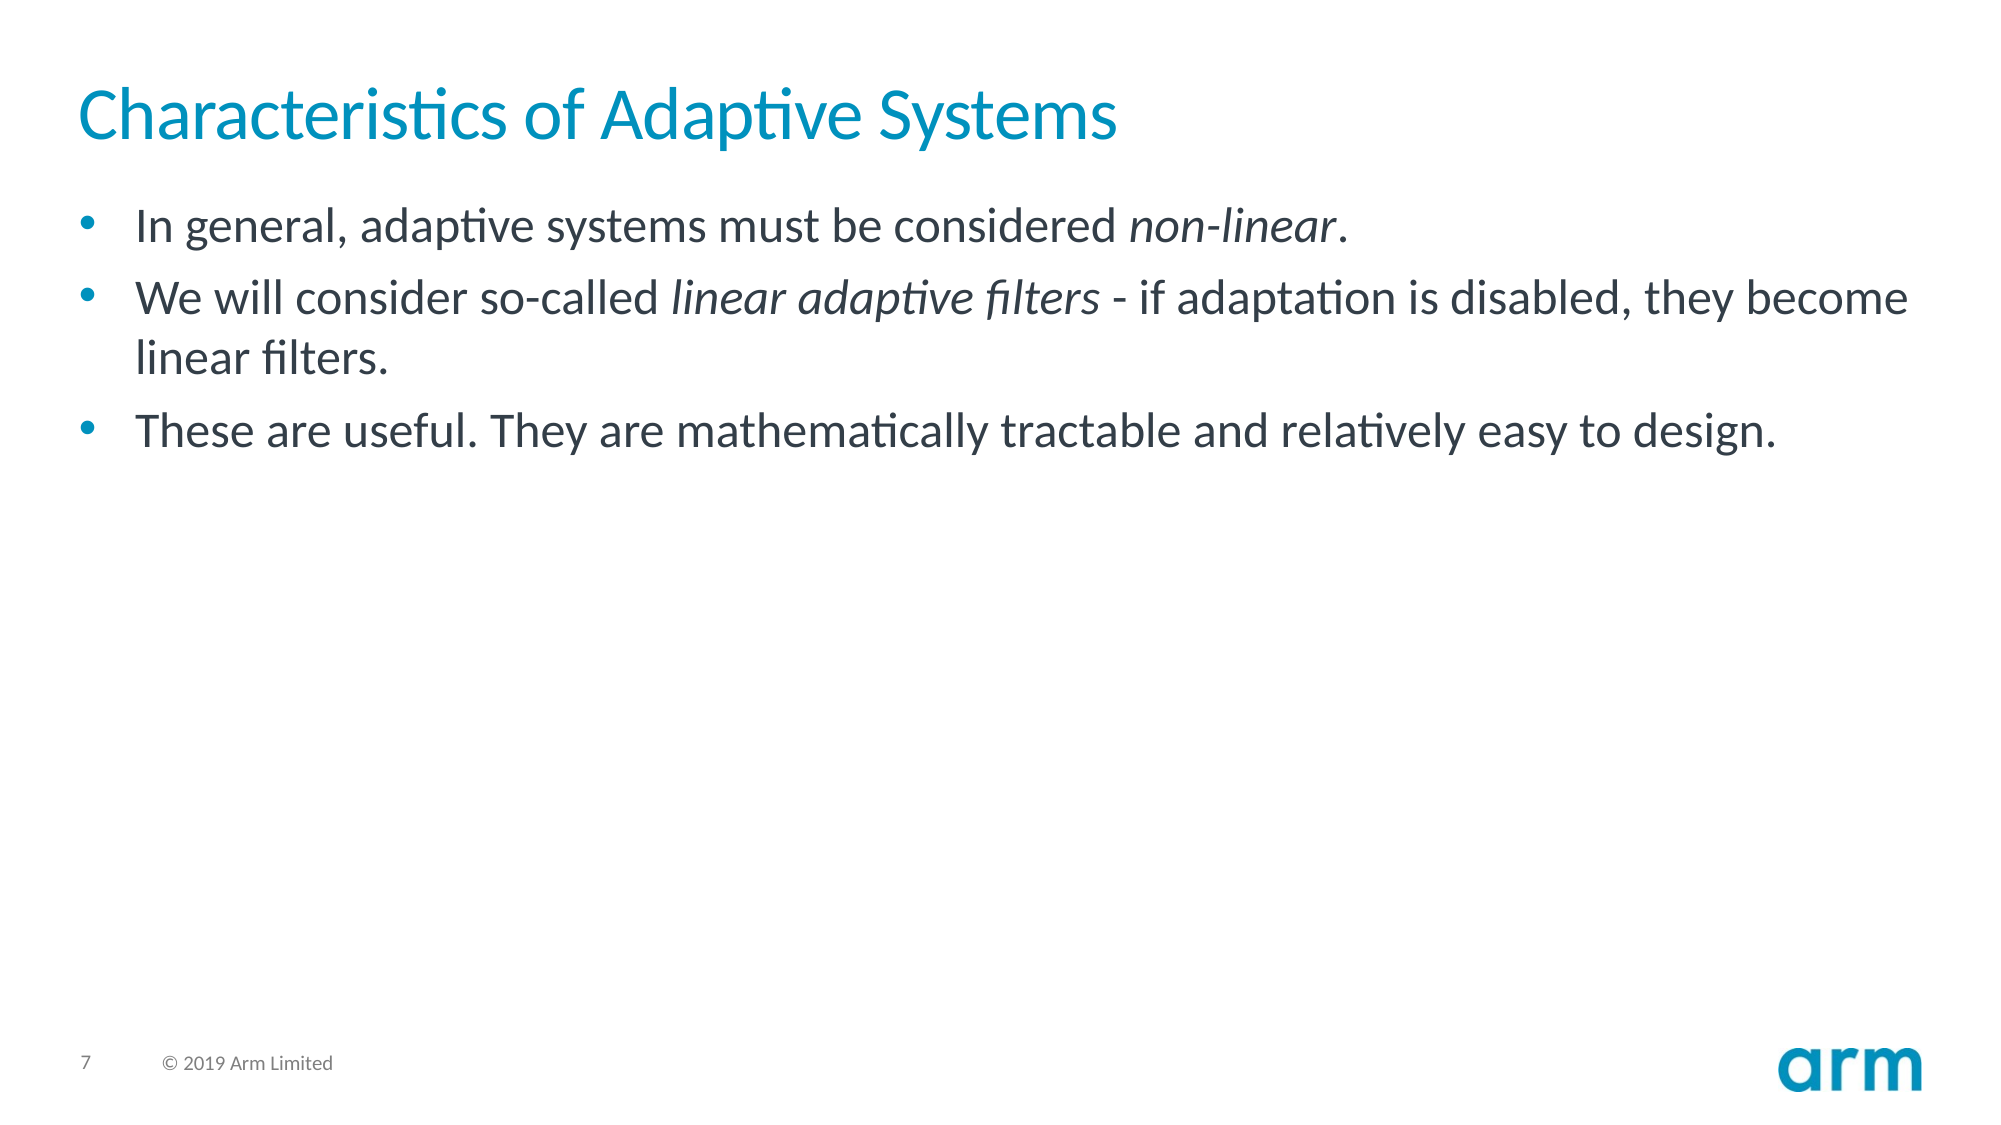

# Characteristics of Adaptive Systems
In general, adaptive systems must be considered non-linear.
We will consider so-called linear adaptive filters - if adaptation is disabled, they become linear filters.
These are useful. They are mathematically tractable and relatively easy to design.